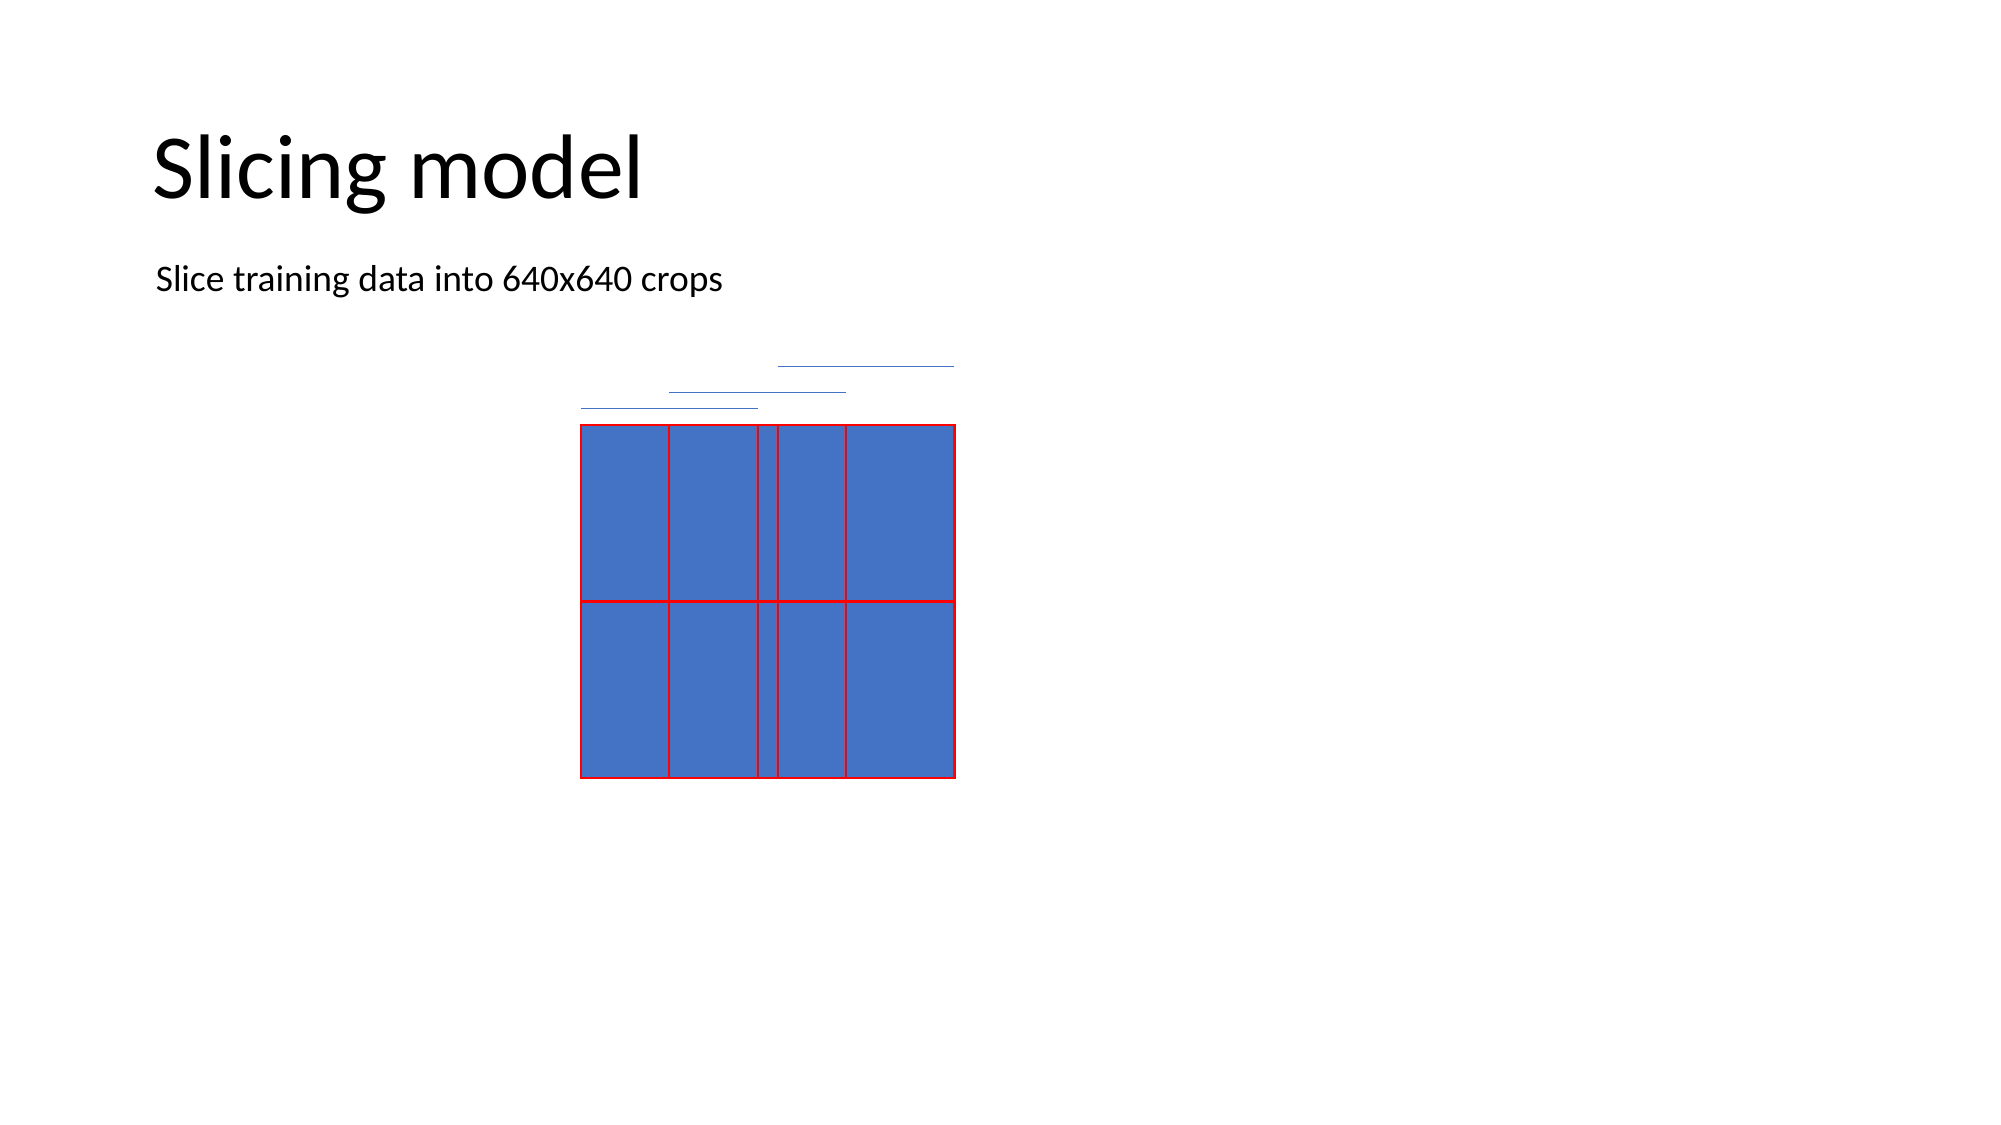

# Slicing model
Slice training data into 640x640 crops